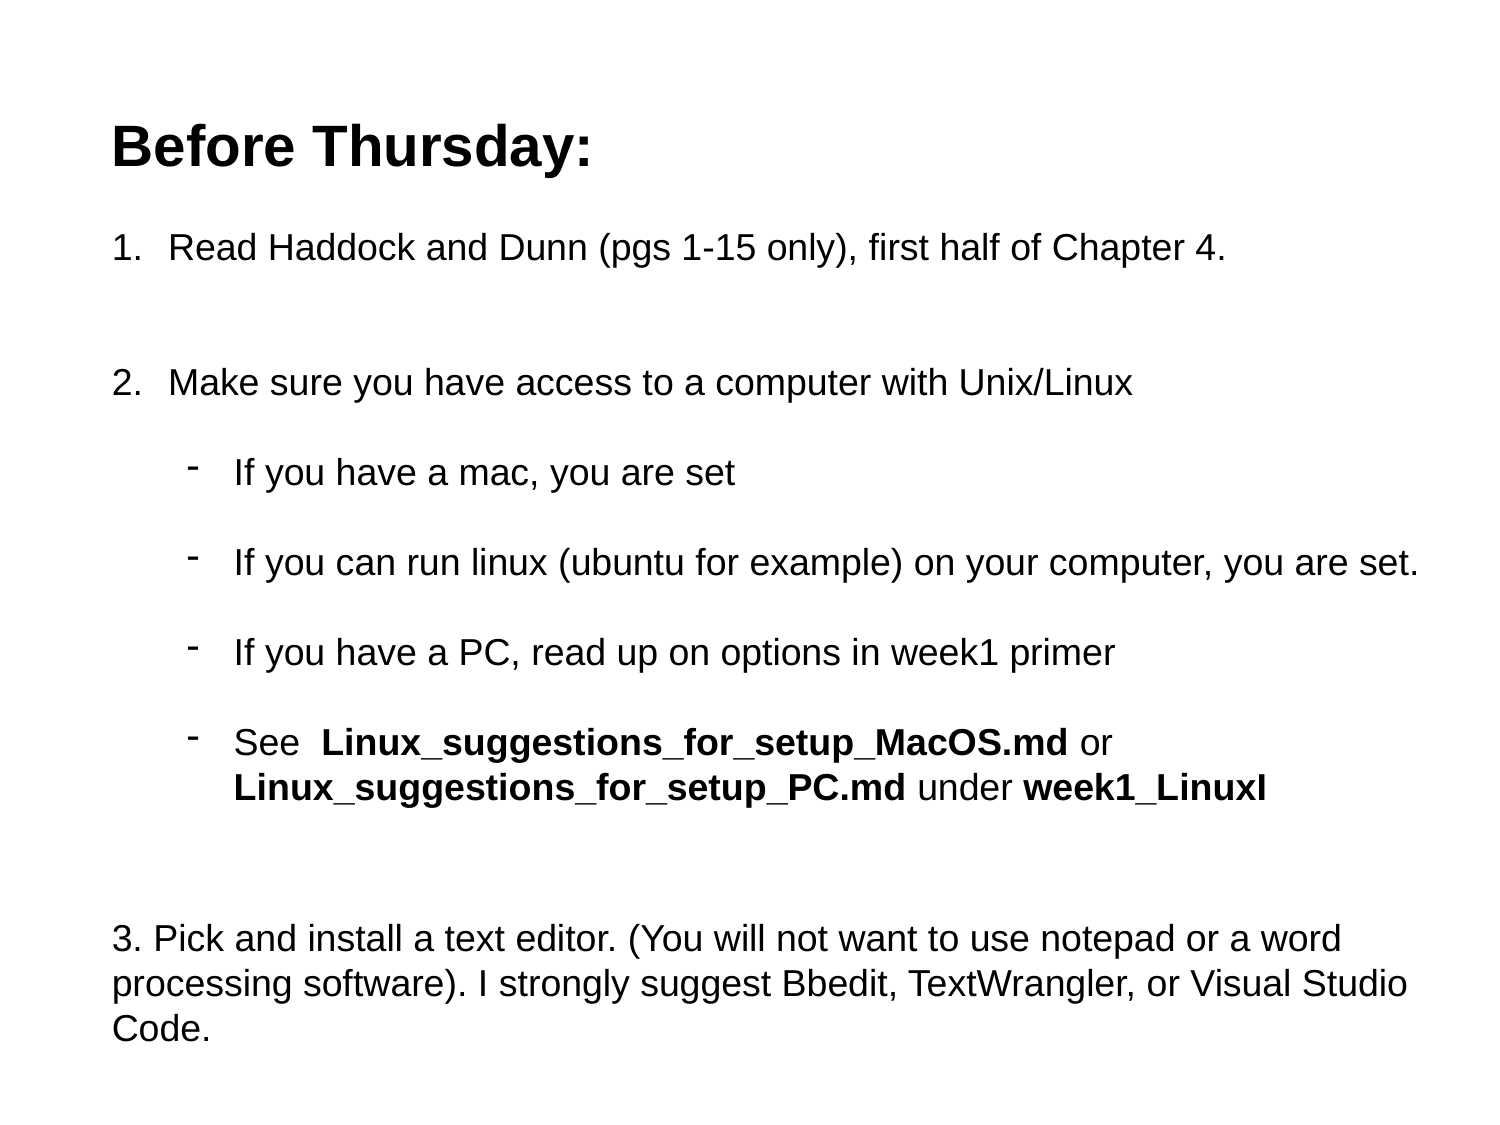

Before Thursday:

Read Haddock and Dunn (pgs 1-15 only), first half of Chapter 4.

Make sure you have access to a computer with Unix/Linux

If you have a mac, you are set

If you can run linux (ubuntu for example) on your computer, you are set.

If you have a PC, read up on options in week1 primer

See  Linux_suggestions_for_setup_MacOS.md or Linux_suggestions_for_setup_PC.md under week1_LinuxI
3. Pick and install a text editor. (You will not want to use notepad or a word processing software). I strongly suggest Bbedit, TextWrangler, or Visual Studio Code.